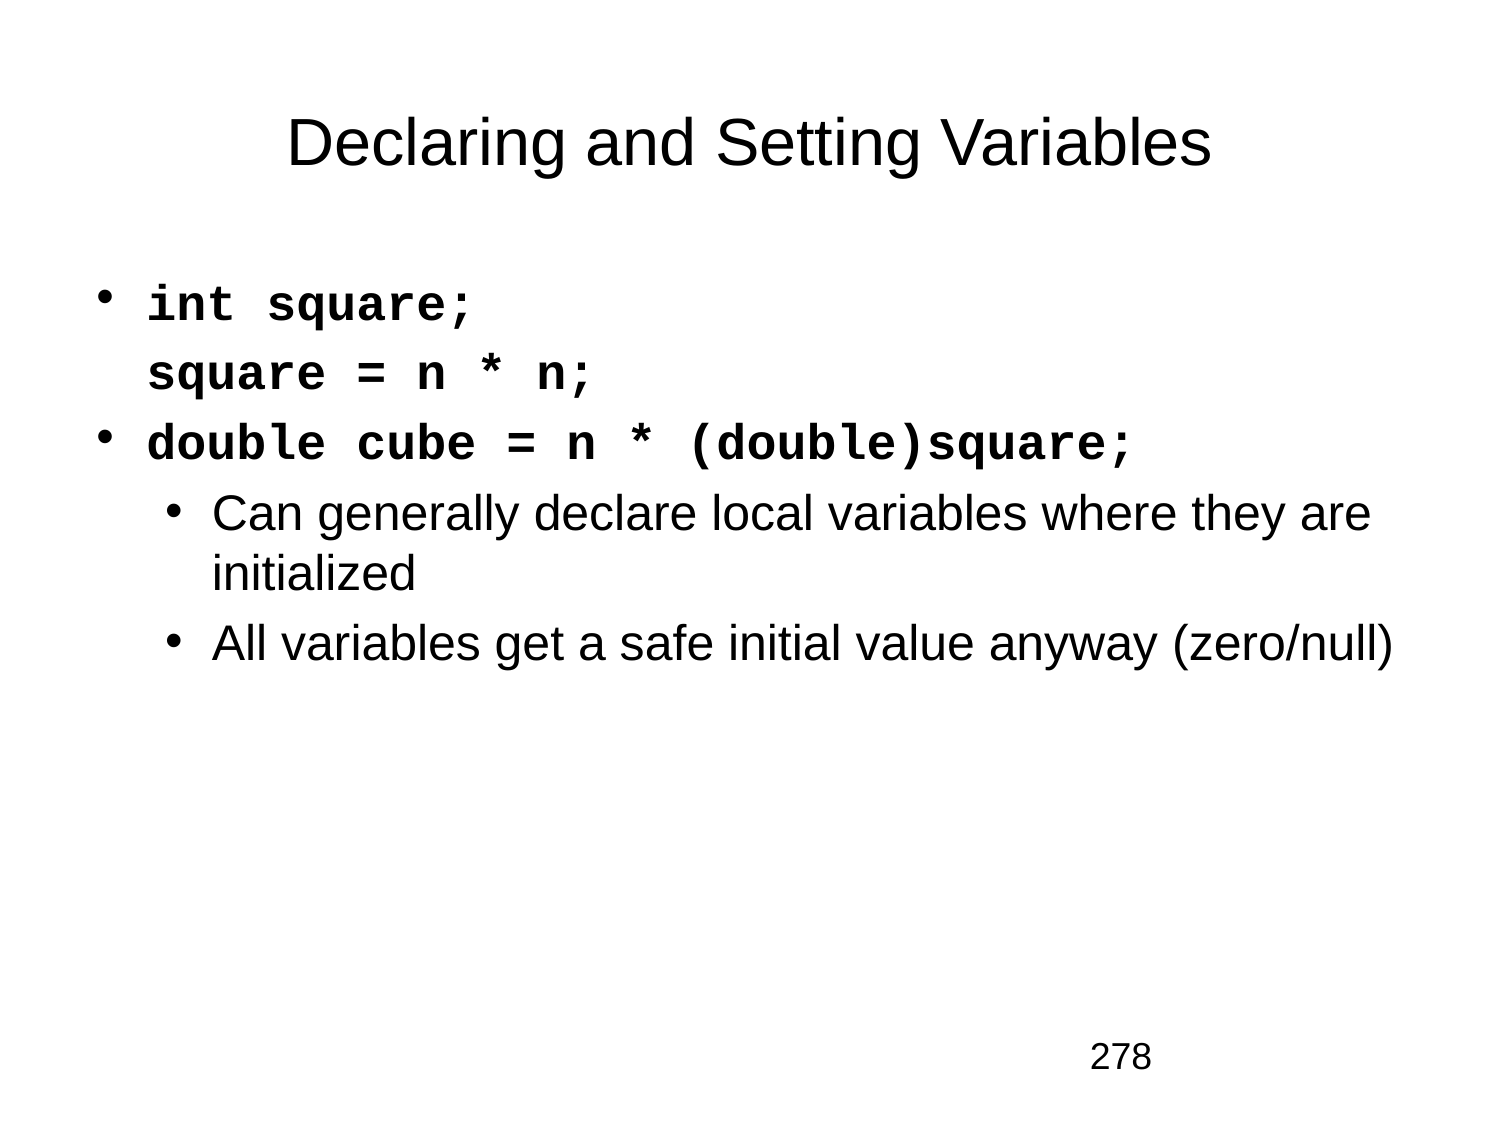

# Declaring and Setting Variables
int square;
	square = n * n;
double cube = n * (double)square;
Can generally declare local variables where they are initialized
All variables get a safe initial value anyway (zero/null)
278